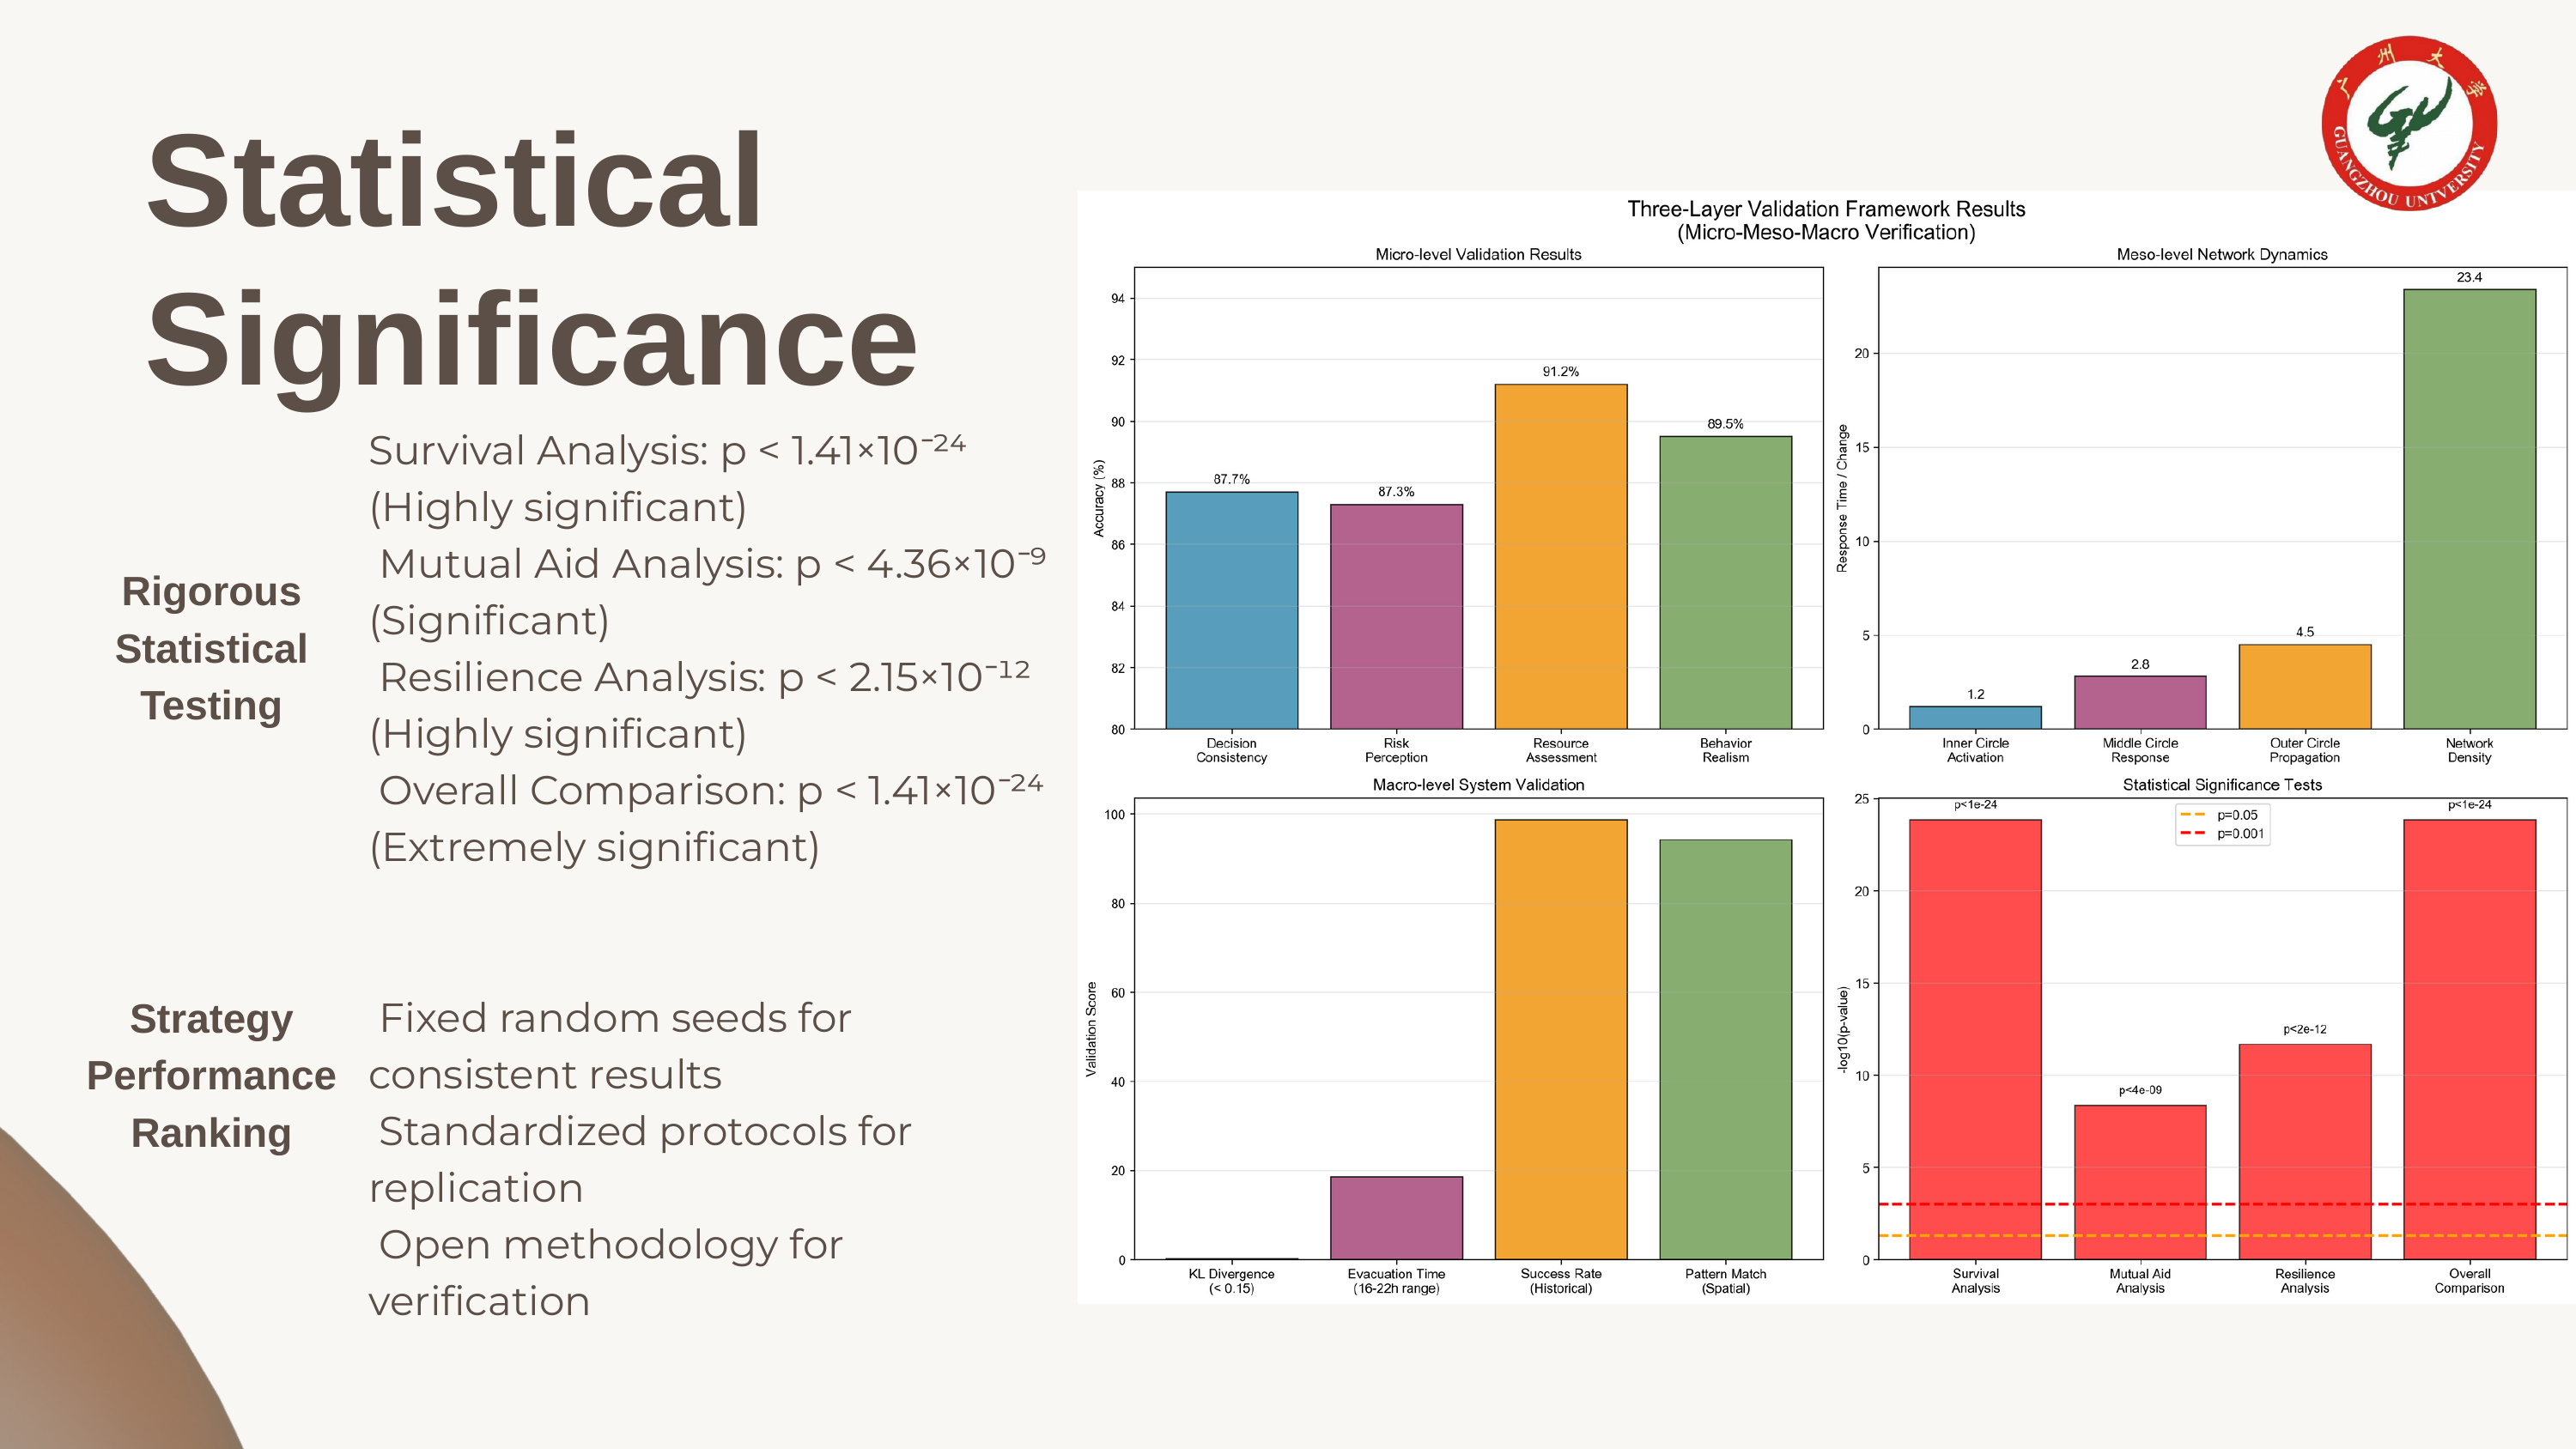

Statistical Significance

Survival Analysis: p < 1.41×10⁻²⁴ (Highly significant)
 Mutual Aid Analysis: p < 4.36×10⁻⁹ (Significant)
 Resilience Analysis: p < 2.15×10⁻¹² (Highly significant)
 Overall Comparison: p < 1.41×10⁻²⁴ (Extremely significant)
Rigorous Statistical Testing

Strategy Performance Ranking
 Fixed random seeds for consistent results
 Standardized protocols for replication
 Open methodology for verification